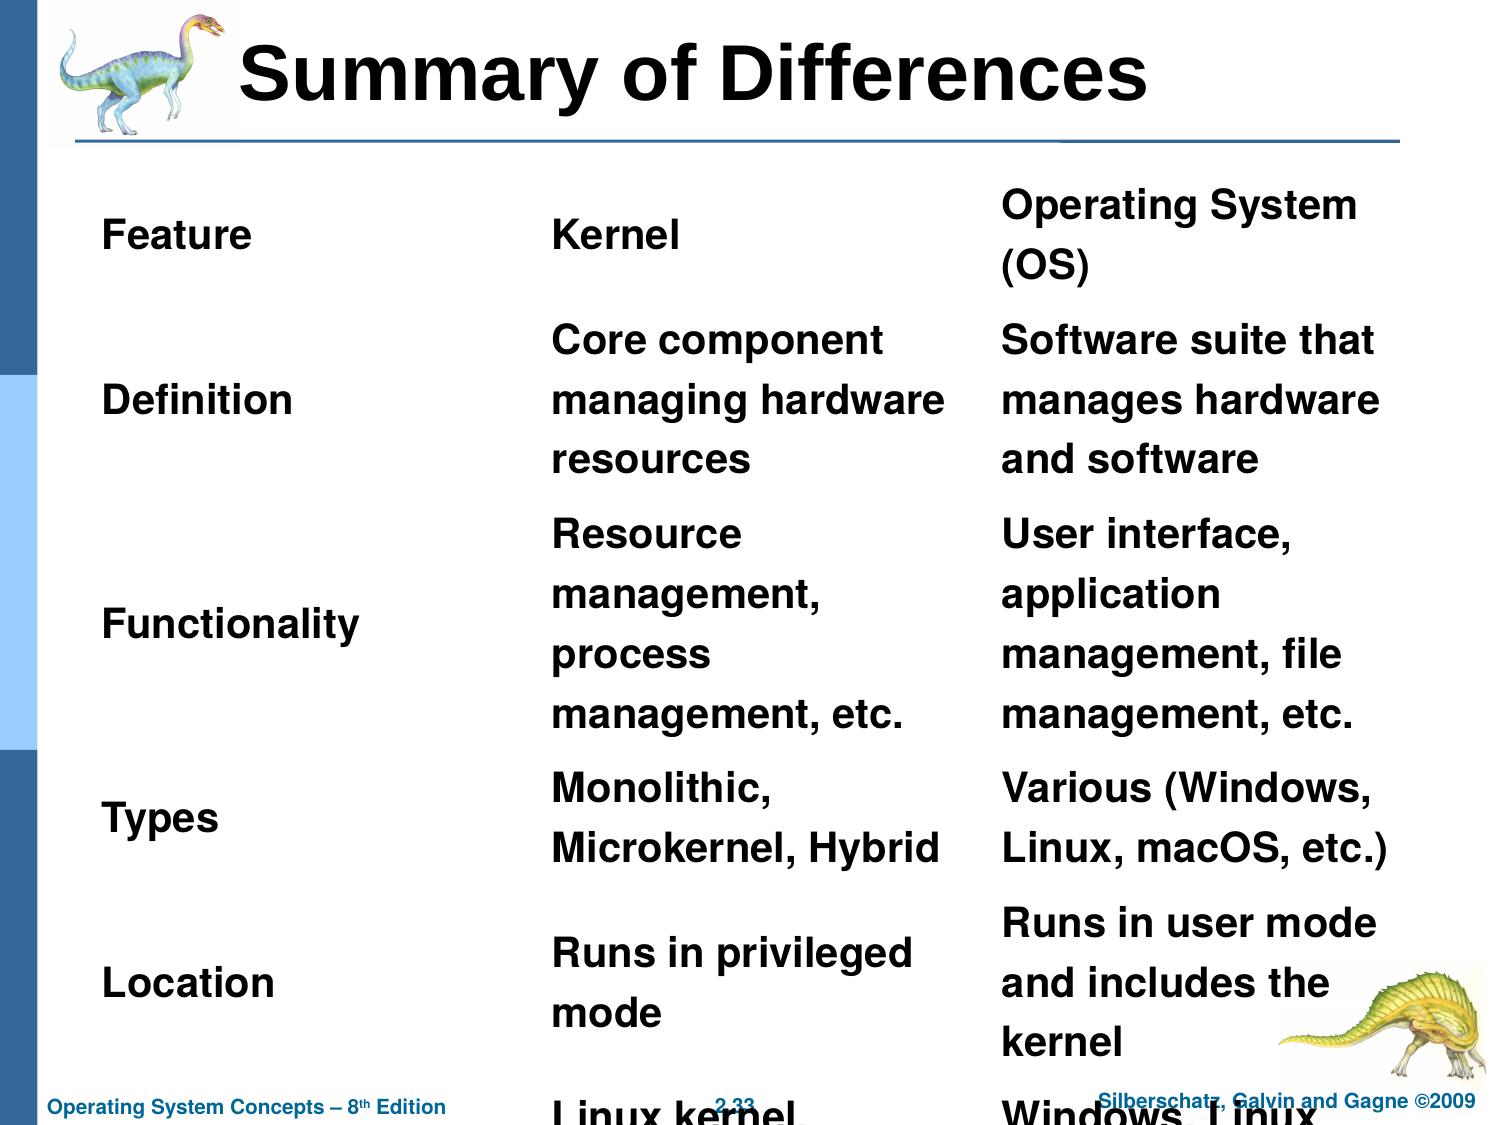

Summary of Differences
| Feature | Kernel | Operating System (OS) |
| --- | --- | --- |
| Definition | Core component managing hardware resources | Software suite that manages hardware and software |
| Functionality | Resource management, process management, etc. | User interface, application management, file management, etc. |
| Types | Monolithic, Microkernel, Hybrid | Various (Windows, Linux, macOS, etc.) |
| Location | Runs in privileged mode | Runs in user mode and includes the kernel |
| Examples | Linux kernel, Windows NT kernel | Windows, Linux distributions, macOS |